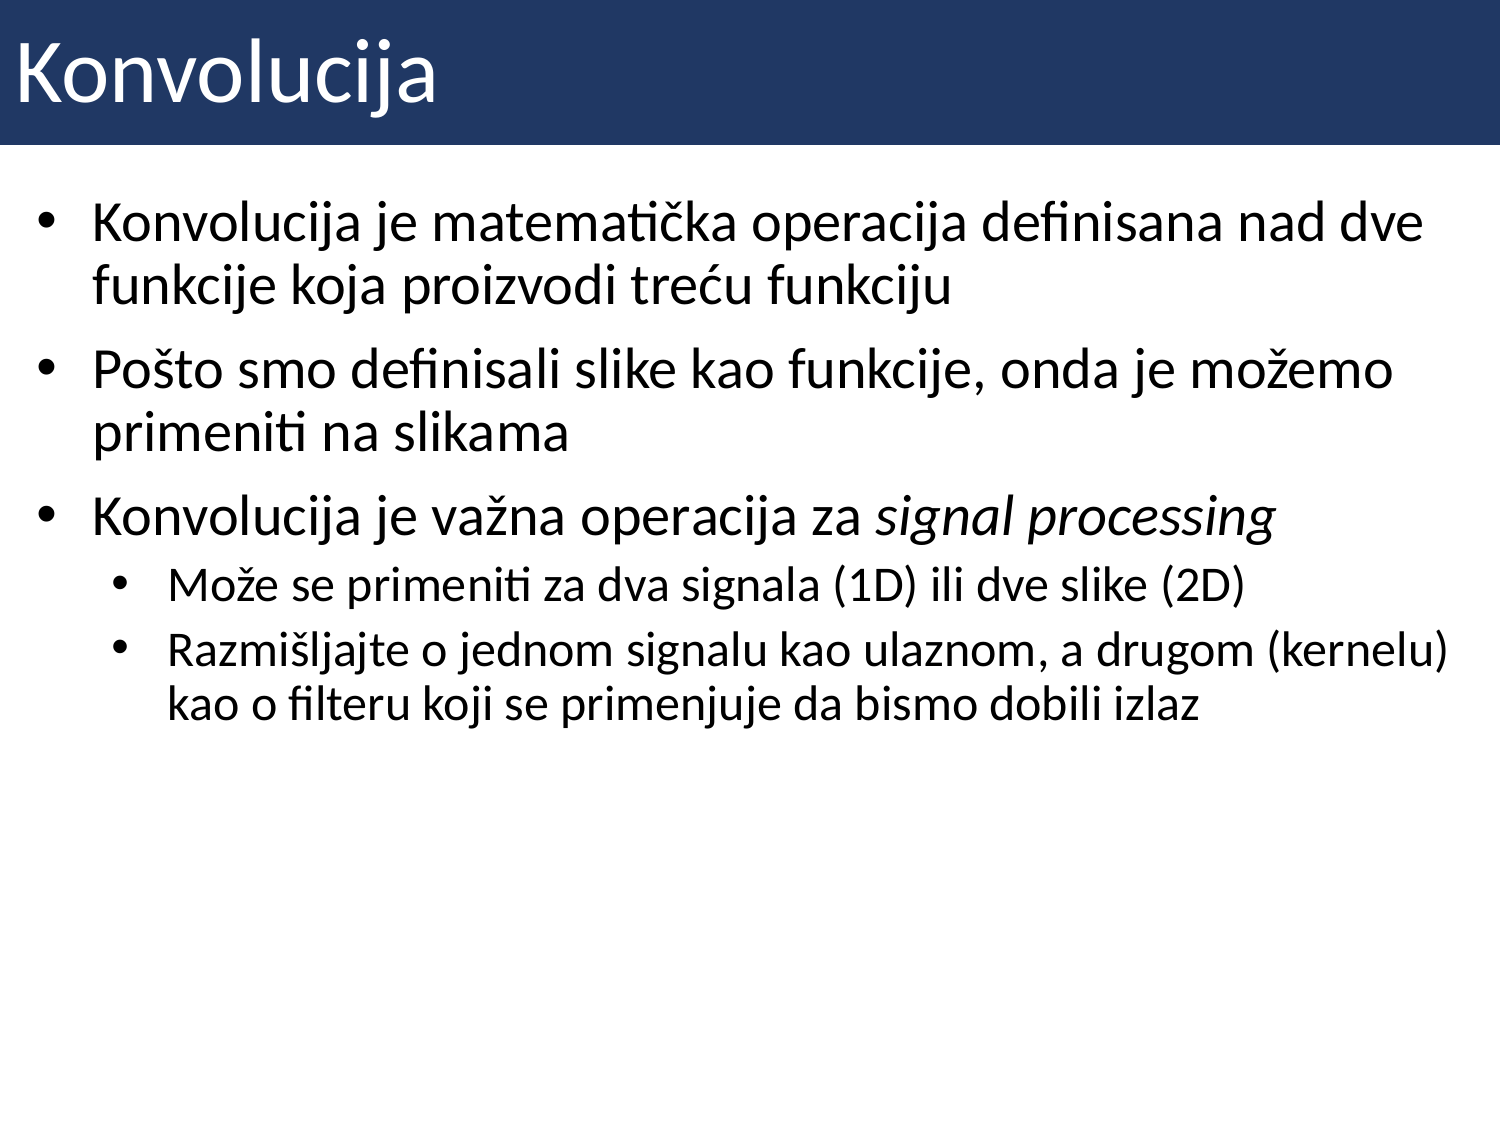

# Konvolucija
Konvolucija je matematička operacija definisana nad dve funkcije koja proizvodi treću funkciju
Pošto smo definisali slike kao funkcije, onda je možemo primeniti na slikama
Konvolucija je važna operаcija za signal processing
Može se primeniti za dva signala (1D) ili dve slike (2D)
Razmišljajte o jednom signalu kao ulaznom, a drugom (kernelu) kao o filteru koji se primenjuje da bismo dobili izlaz